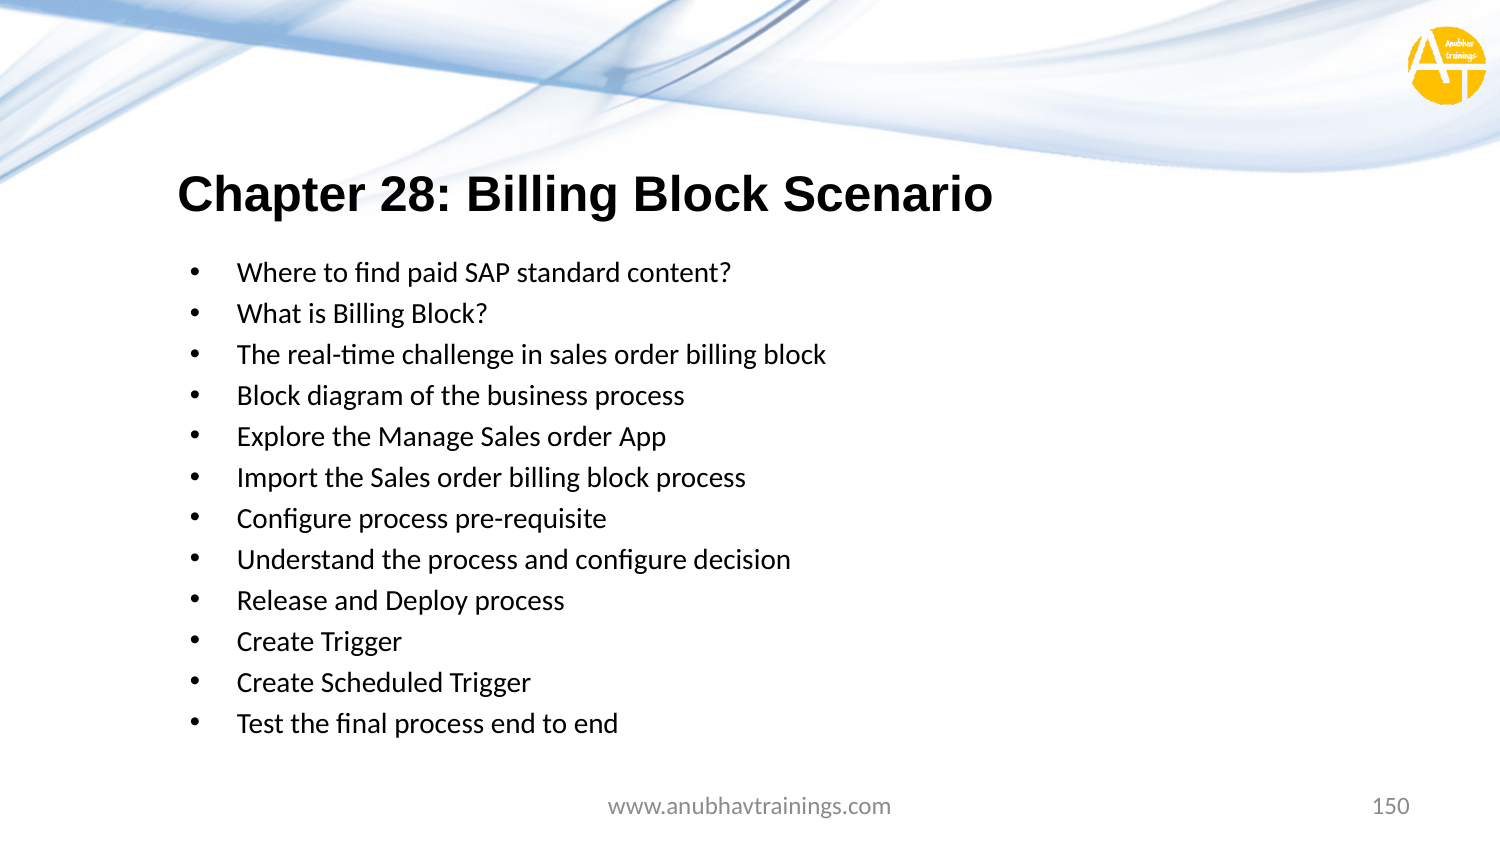

# Chapter 28: Billing Block Scenario
Where to find paid SAP standard content?
What is Billing Block?
The real-time challenge in sales order billing block
Block diagram of the business process
Explore the Manage Sales order App
Import the Sales order billing block process
Configure process pre-requisite
Understand the process and configure decision
Release and Deploy process
Create Trigger
Create Scheduled Trigger
Test the final process end to end
www.anubhavtrainings.com
150